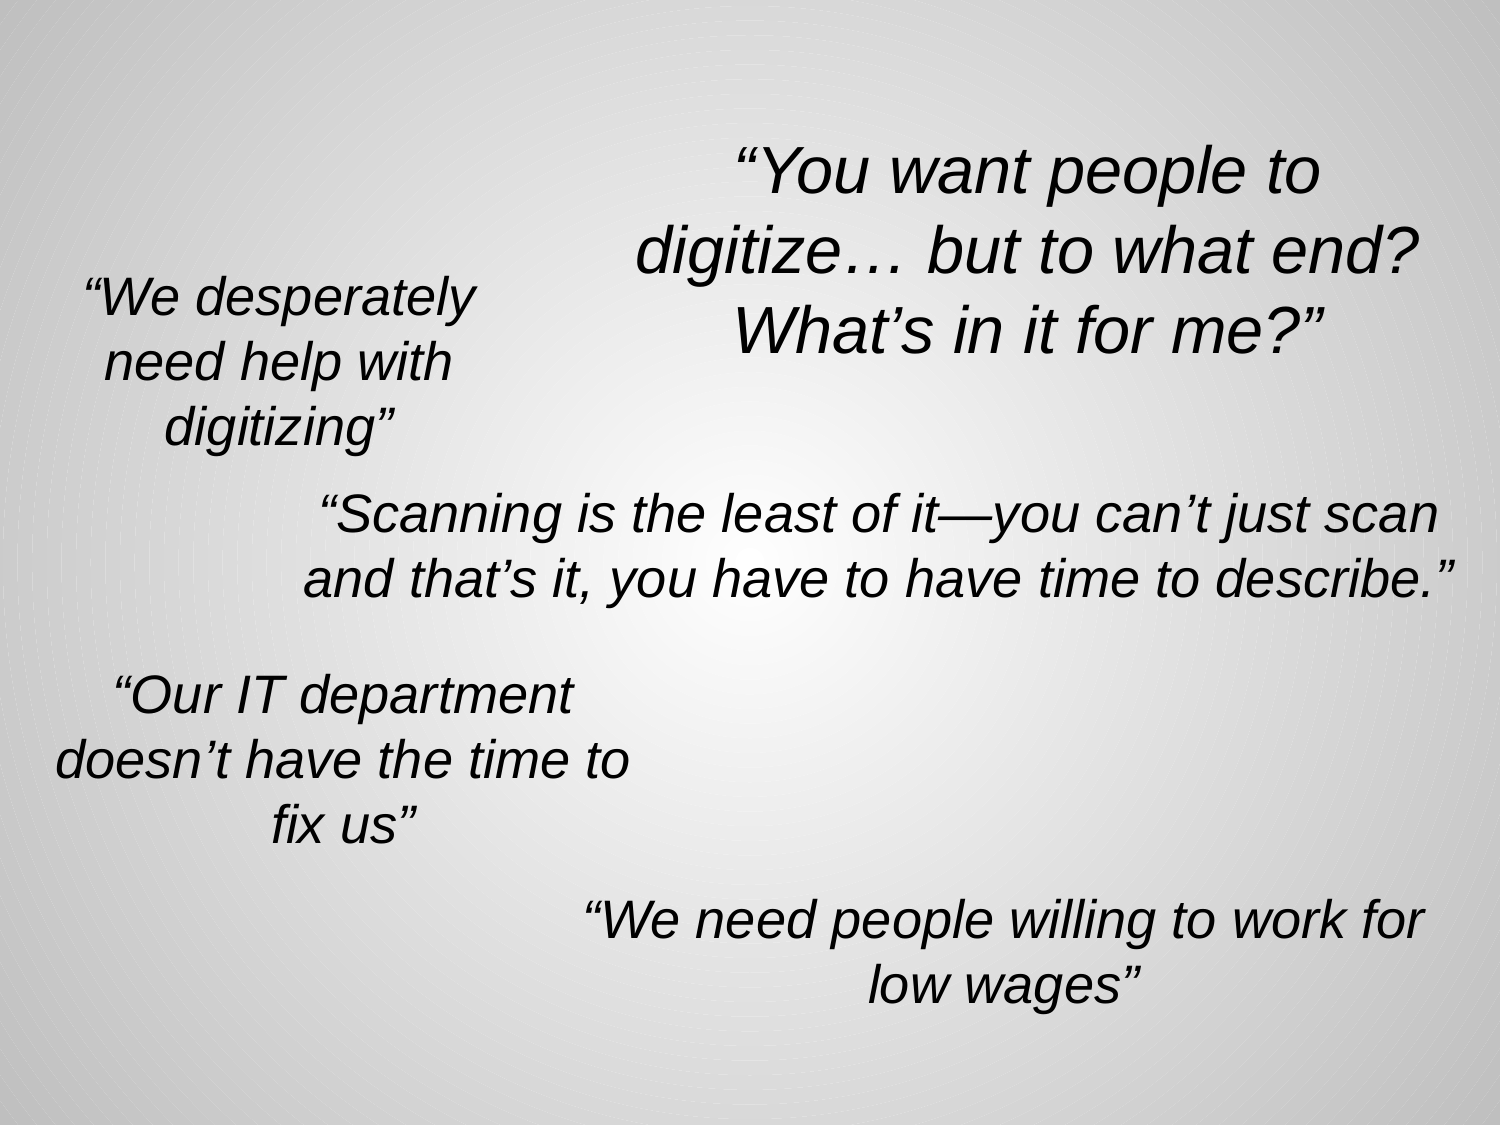

“You want people to digitize… but to what end? What’s in it for me?”
“We desperately need help with digitizing”
“Scanning is the least of it—you can’t just scan and that’s it, you have to have time to describe.”
“Our IT department doesn’t have the time to fix us”
“We need people willing to work for low wages”